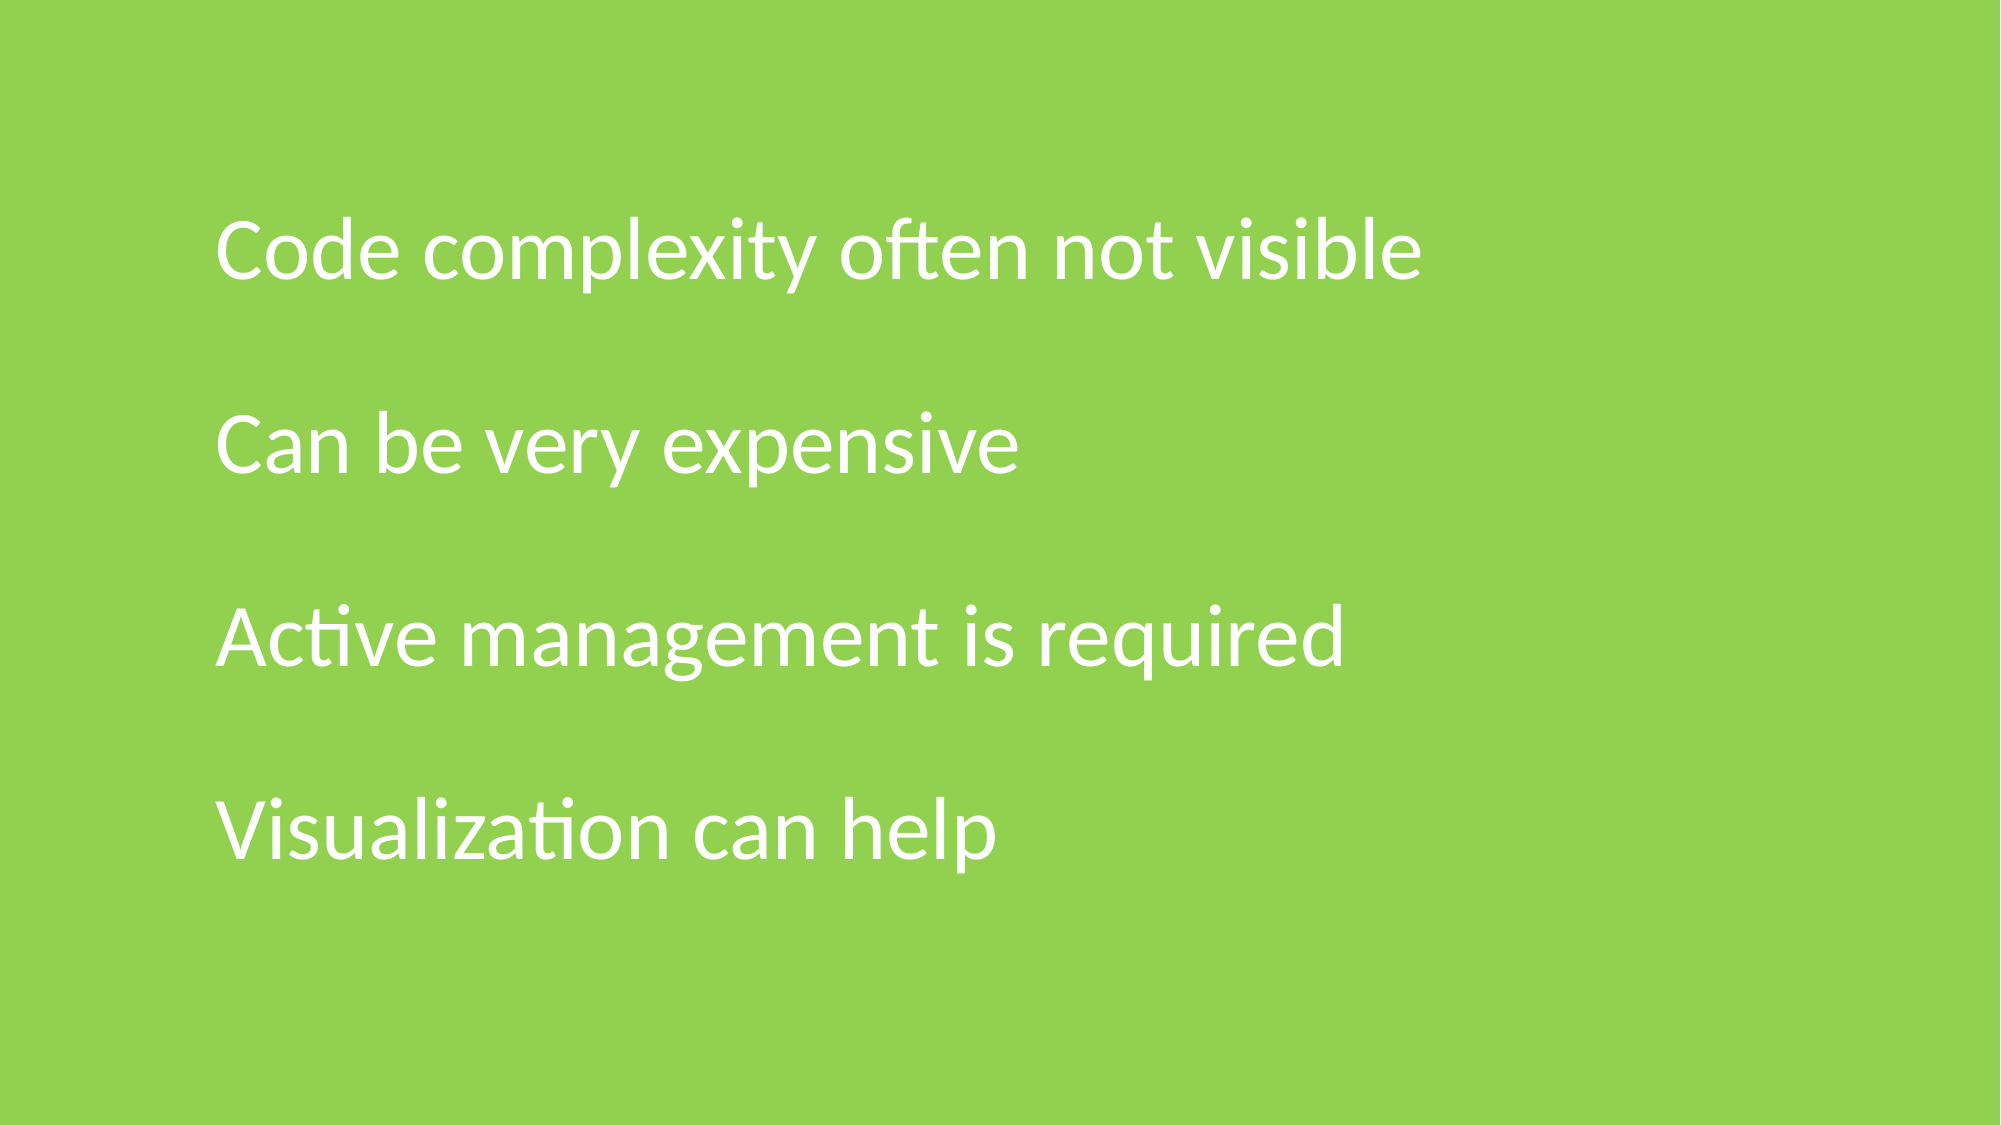

Code complexity often not visible

Can be very expensive

Active management is required

Visualization can help